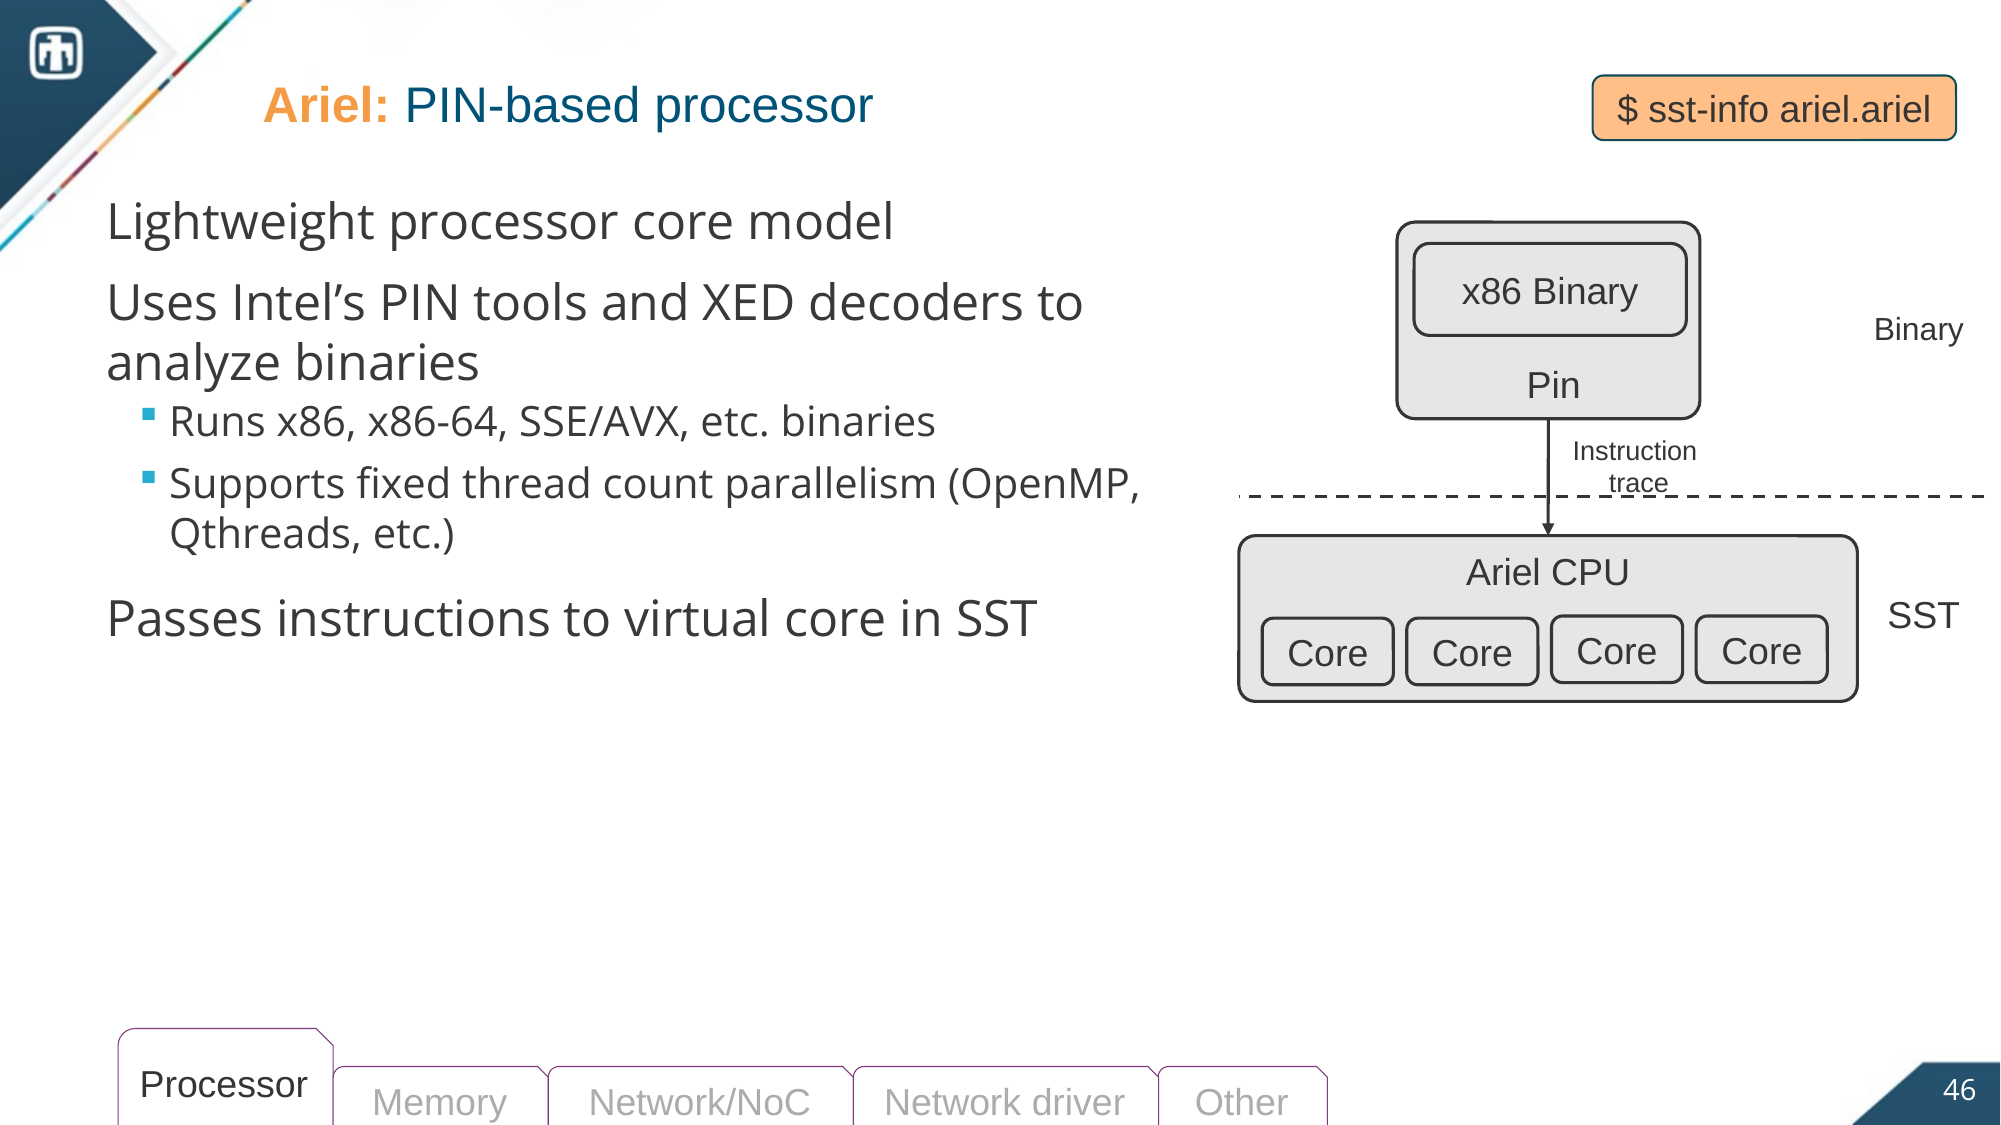

# Ariel: PIN-based processor
$ sst-info ariel.ariel
Lightweight processor core model
Uses Intel’s PIN tools and XED decoders to analyze binaries
Runs x86, x86-64, SSE/AVX, etc. binaries
Supports fixed thread count parallelism (OpenMP, Qthreads, etc.)
Passes instructions to virtual core in SST

 Pin
x86 Binary
Binary
Instruction
trace
Ariel CPU
SST
Core
Core
Core
Core
Processor
46
Memory
Network/NoC
Network driver
Other